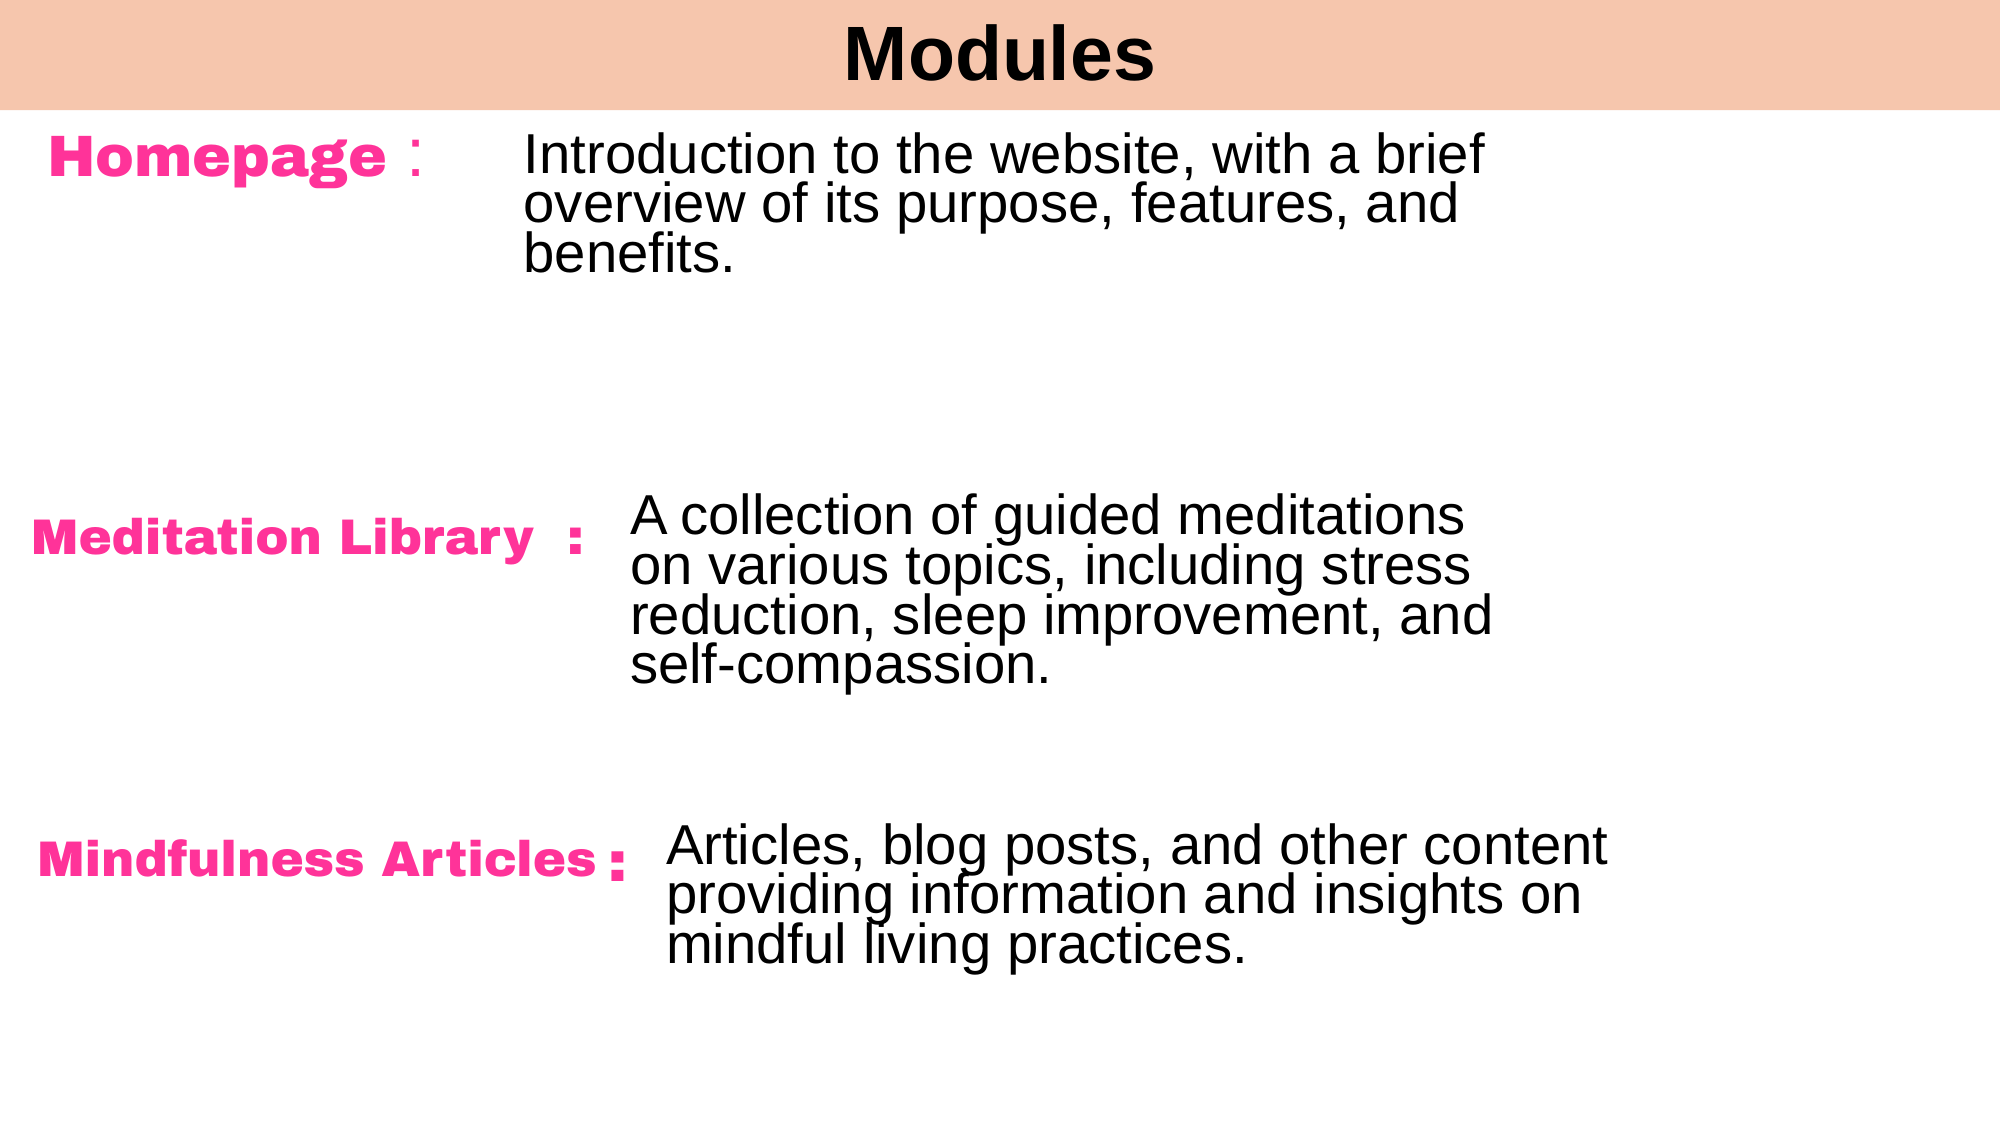

Modules
Introduction to the website, with a brief overview of its purpose, features, and     benefits.
Homepage :
A collection of guided meditations on various topics, including stress reduction, sleep improvement, and self-compassion.
Meditation Library  :
Articles, blog posts, and other content providing information and insights on mindful living practices.
Mindfulness Articles
: